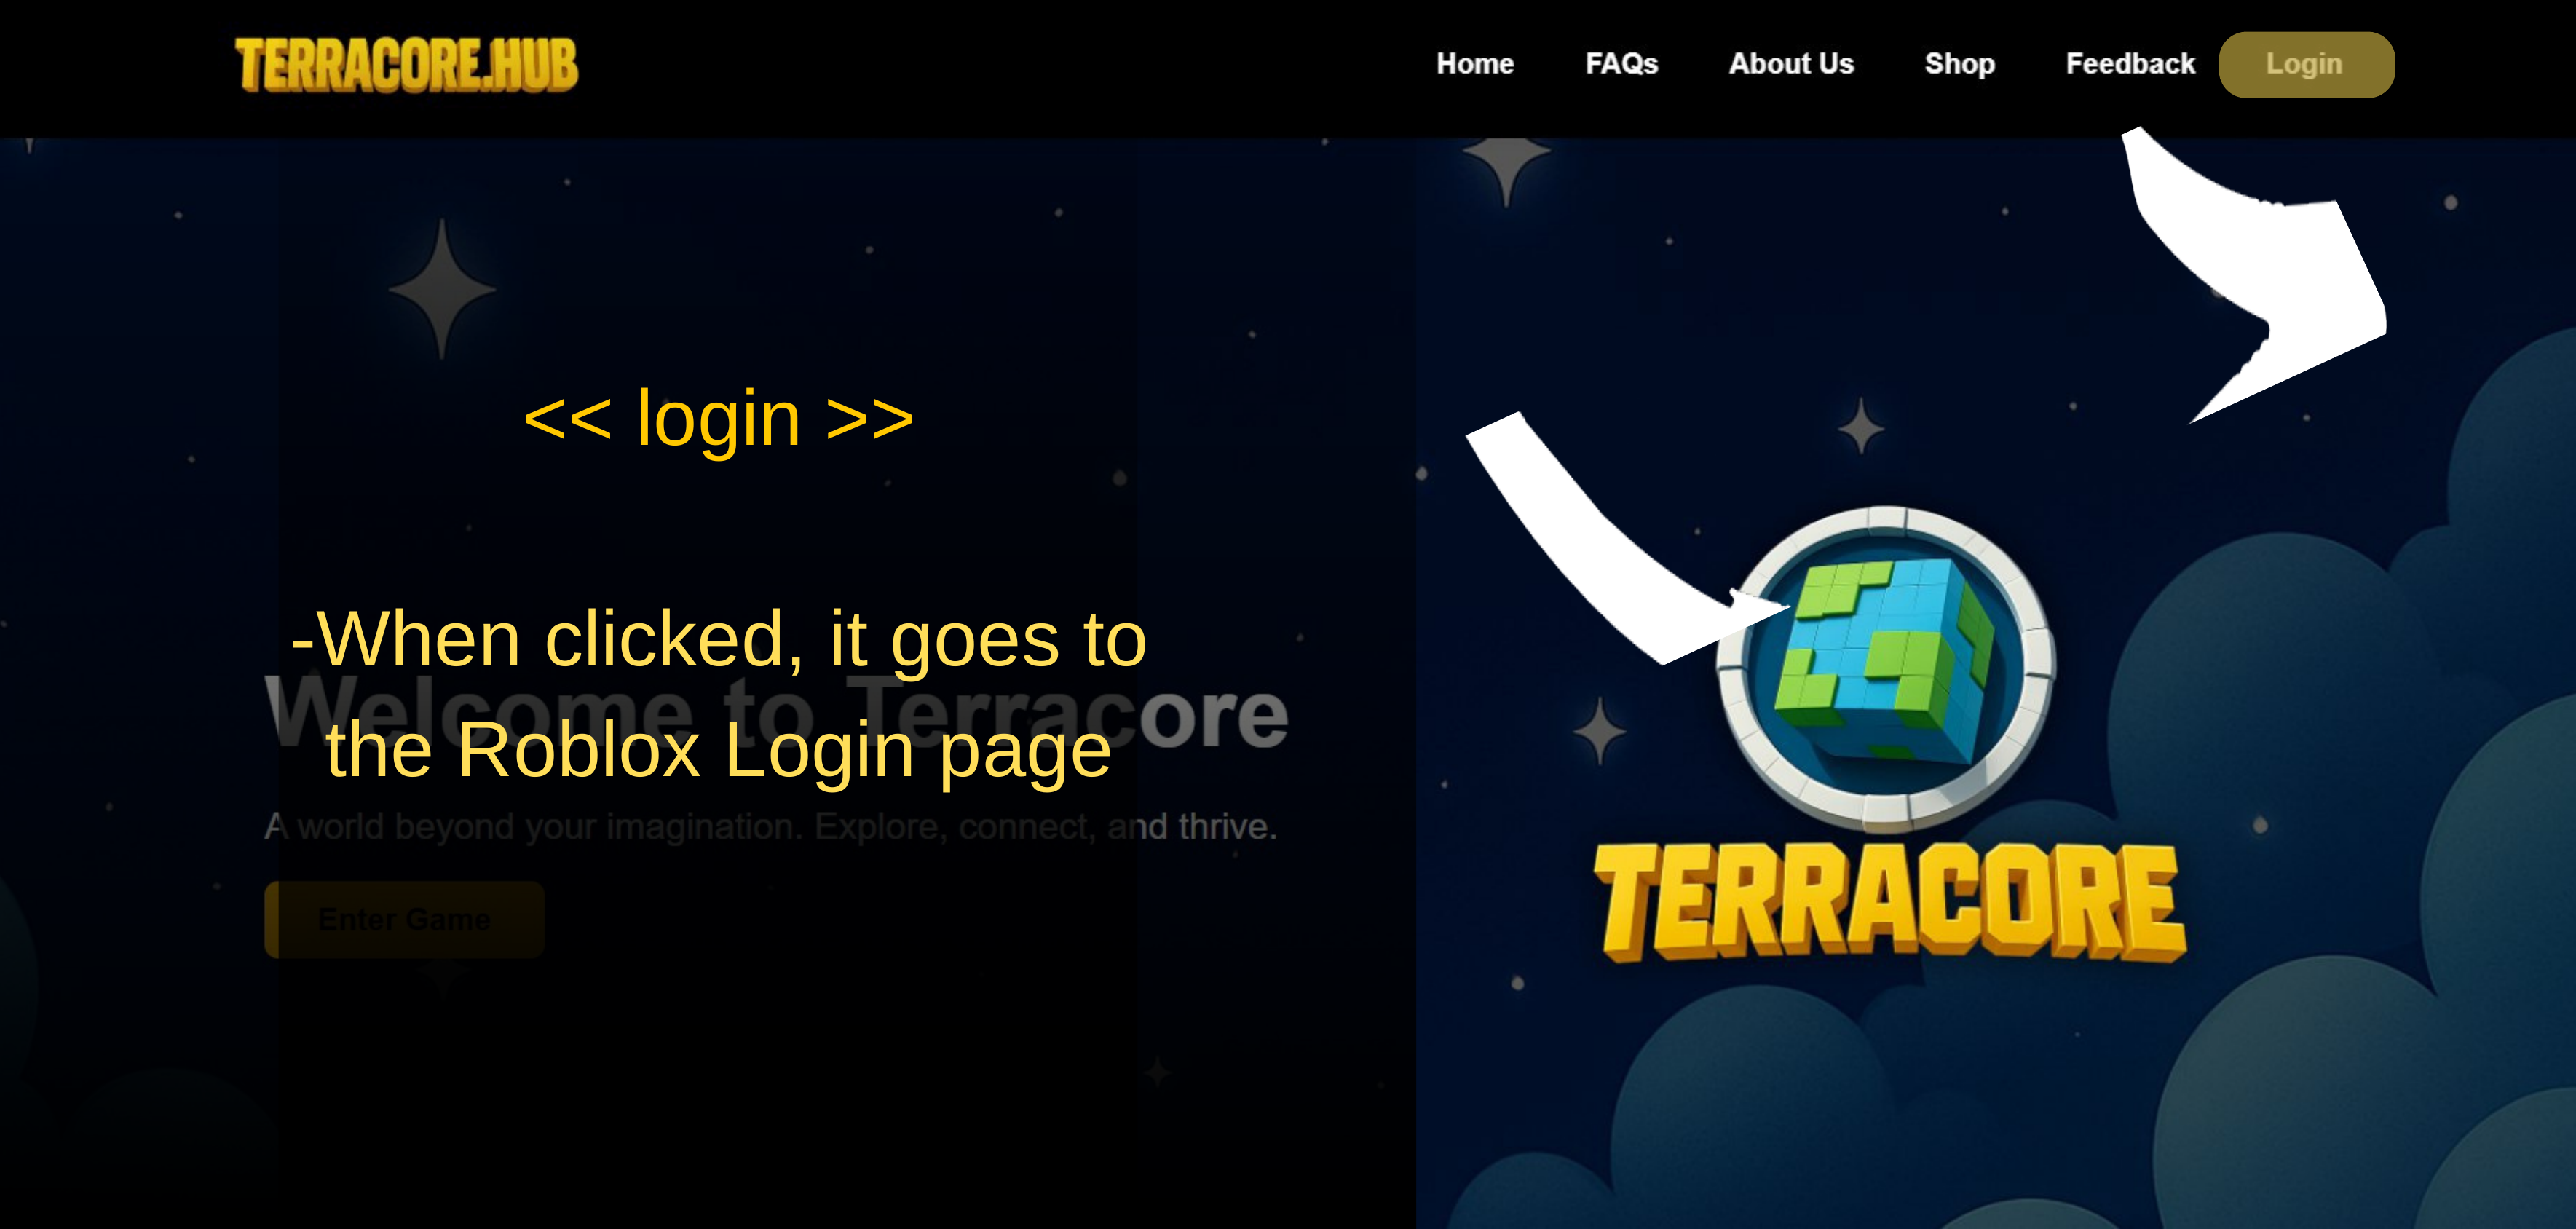

<< login >>

-When clicked, it goes to the Roblox Login page